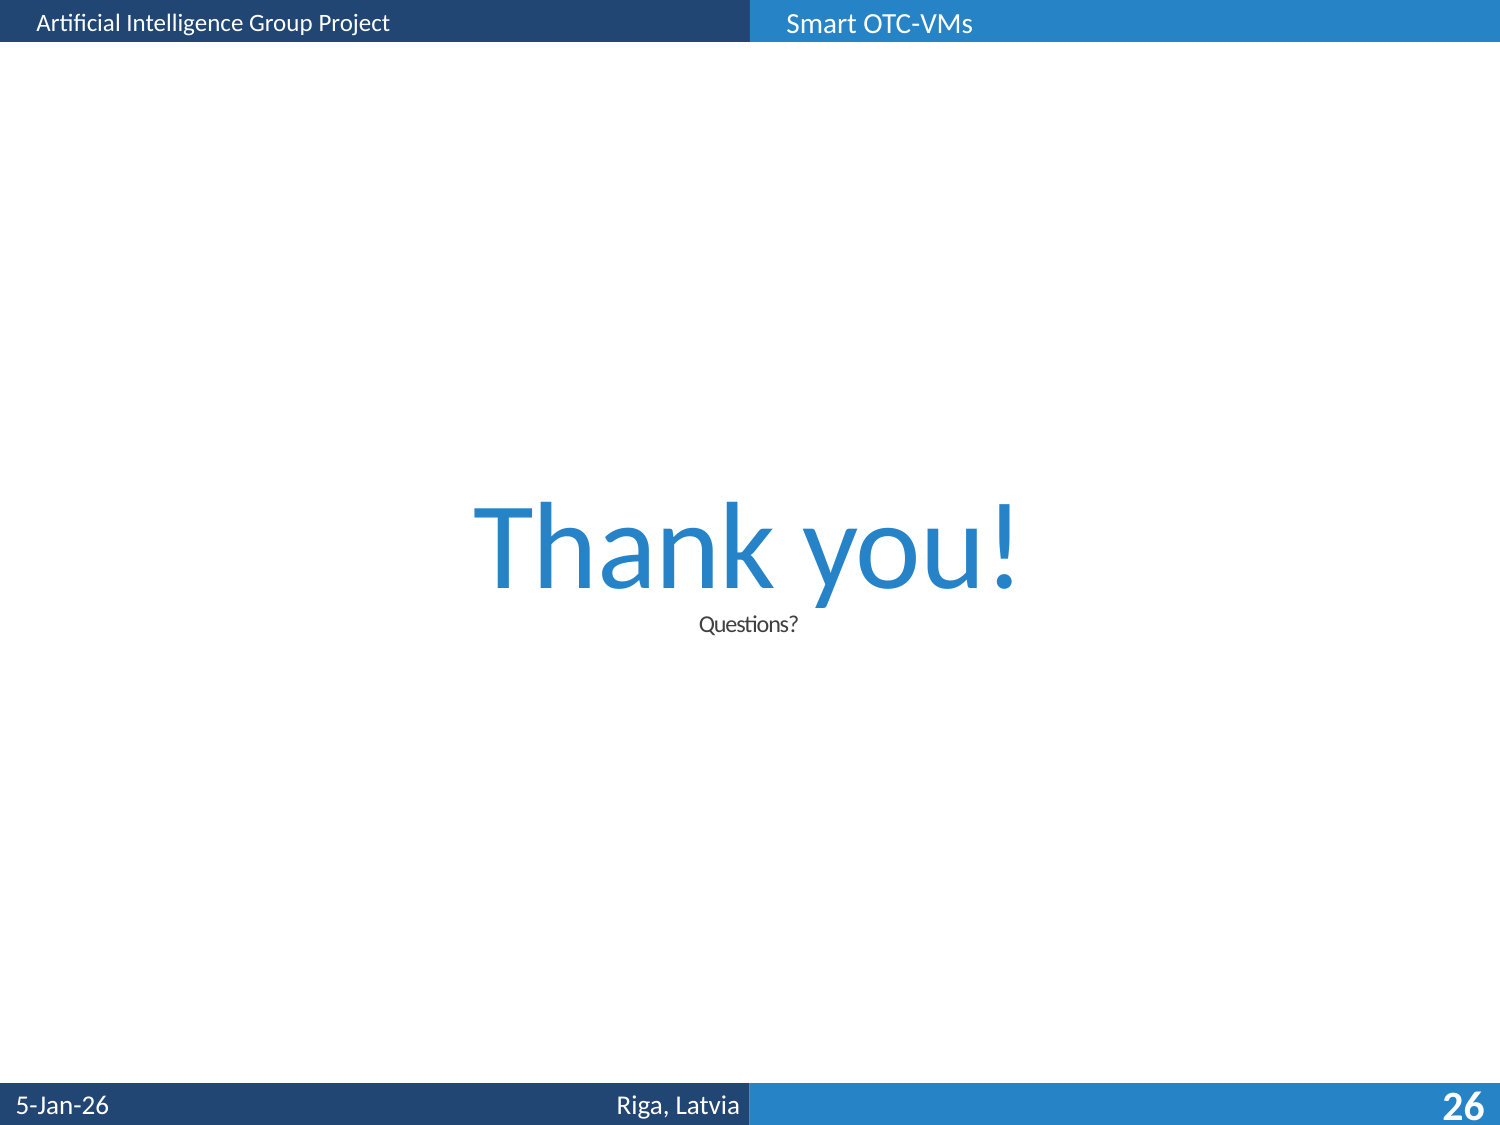

Artificial Intelligence Group Project
Smart OTC-VMs
# Thank you! Questions?
5-Jan-26
26
Riga, Latvia